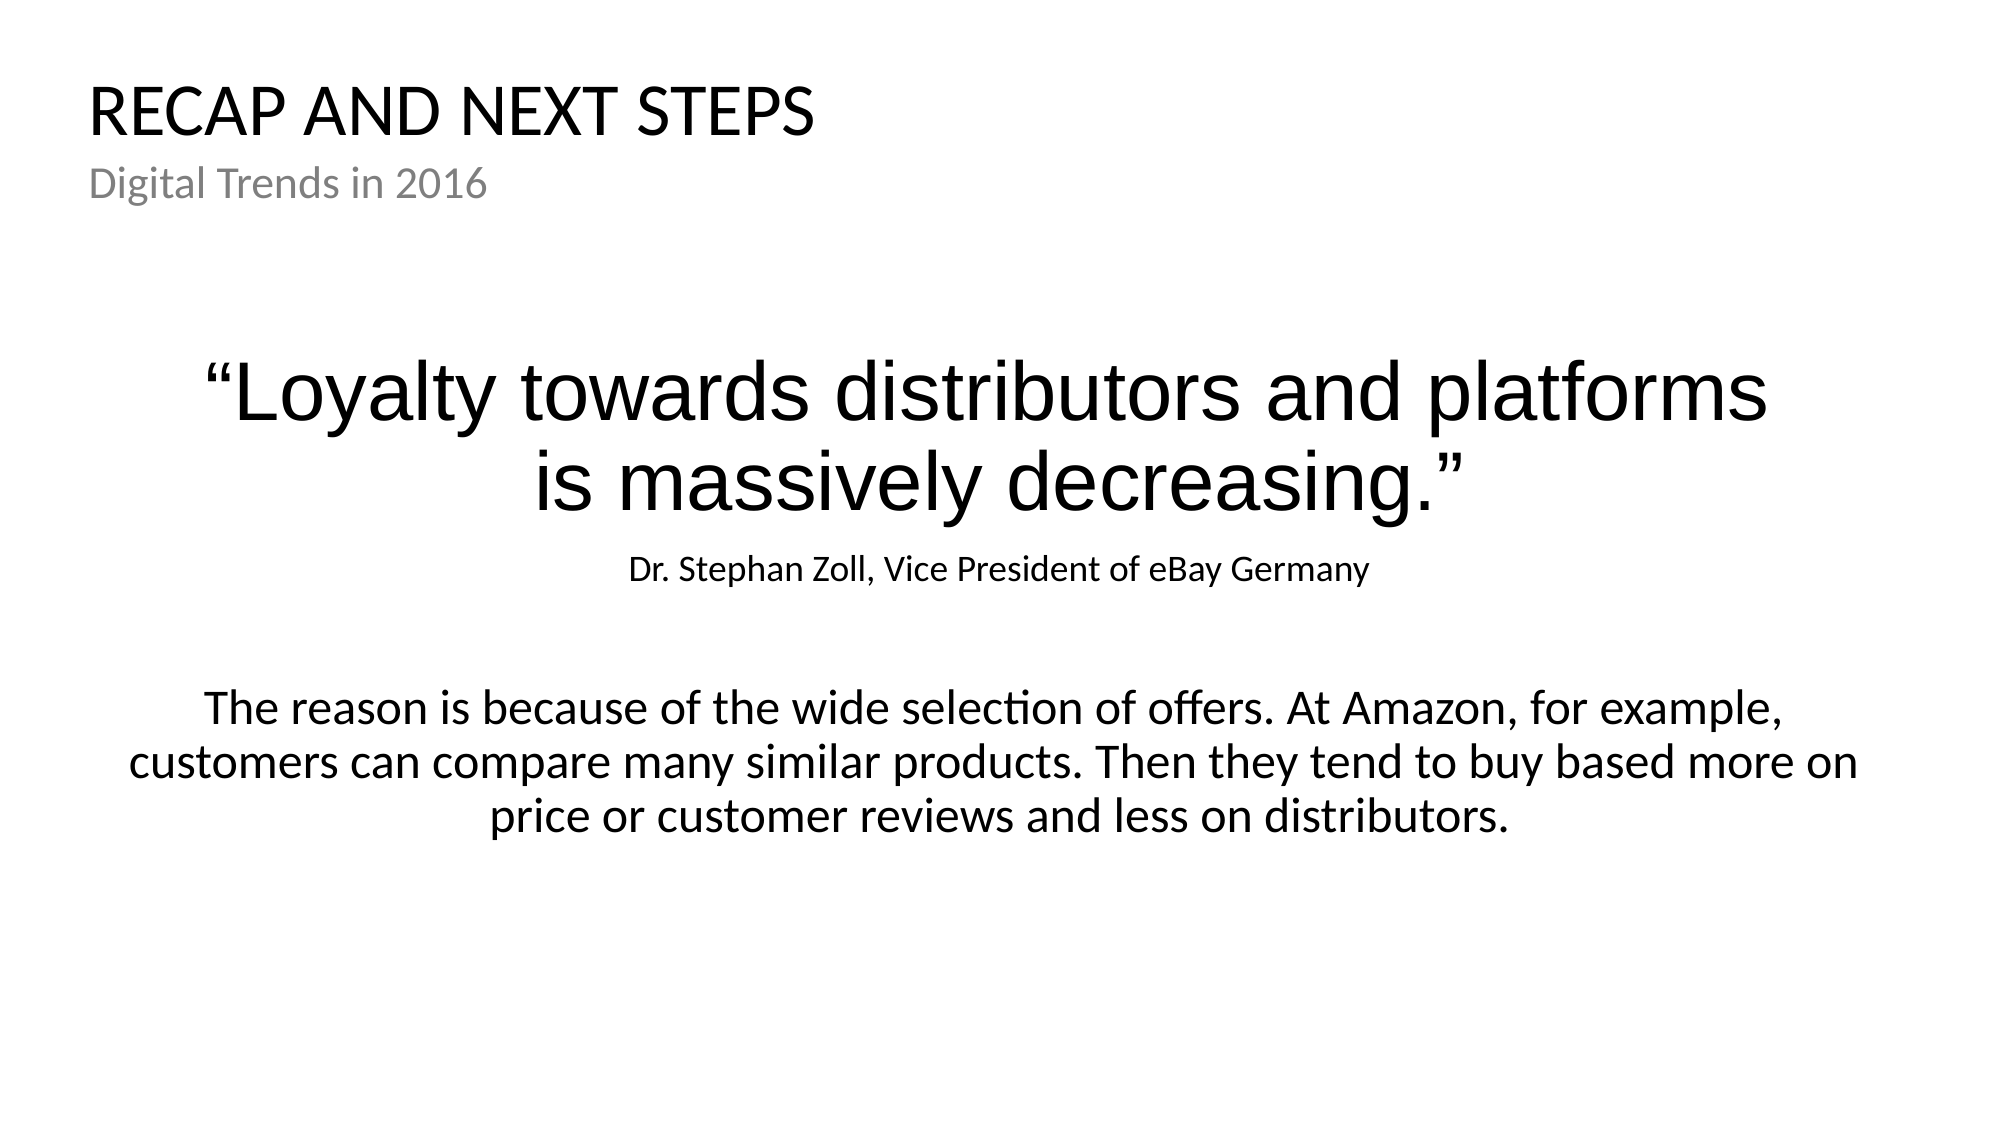

# RECAP AND NEXT STEPS
Digital Trends in 2016

“Loyalty towards distributors and platforms
is massively decreasing.”
Dr. Stephan Zoll, Vice President of eBay Germany

The reason is because of the wide selection of offers. At Amazon, for example,
customers can compare many similar products. Then they tend to buy based more on
price or customer reviews and less on distributors.